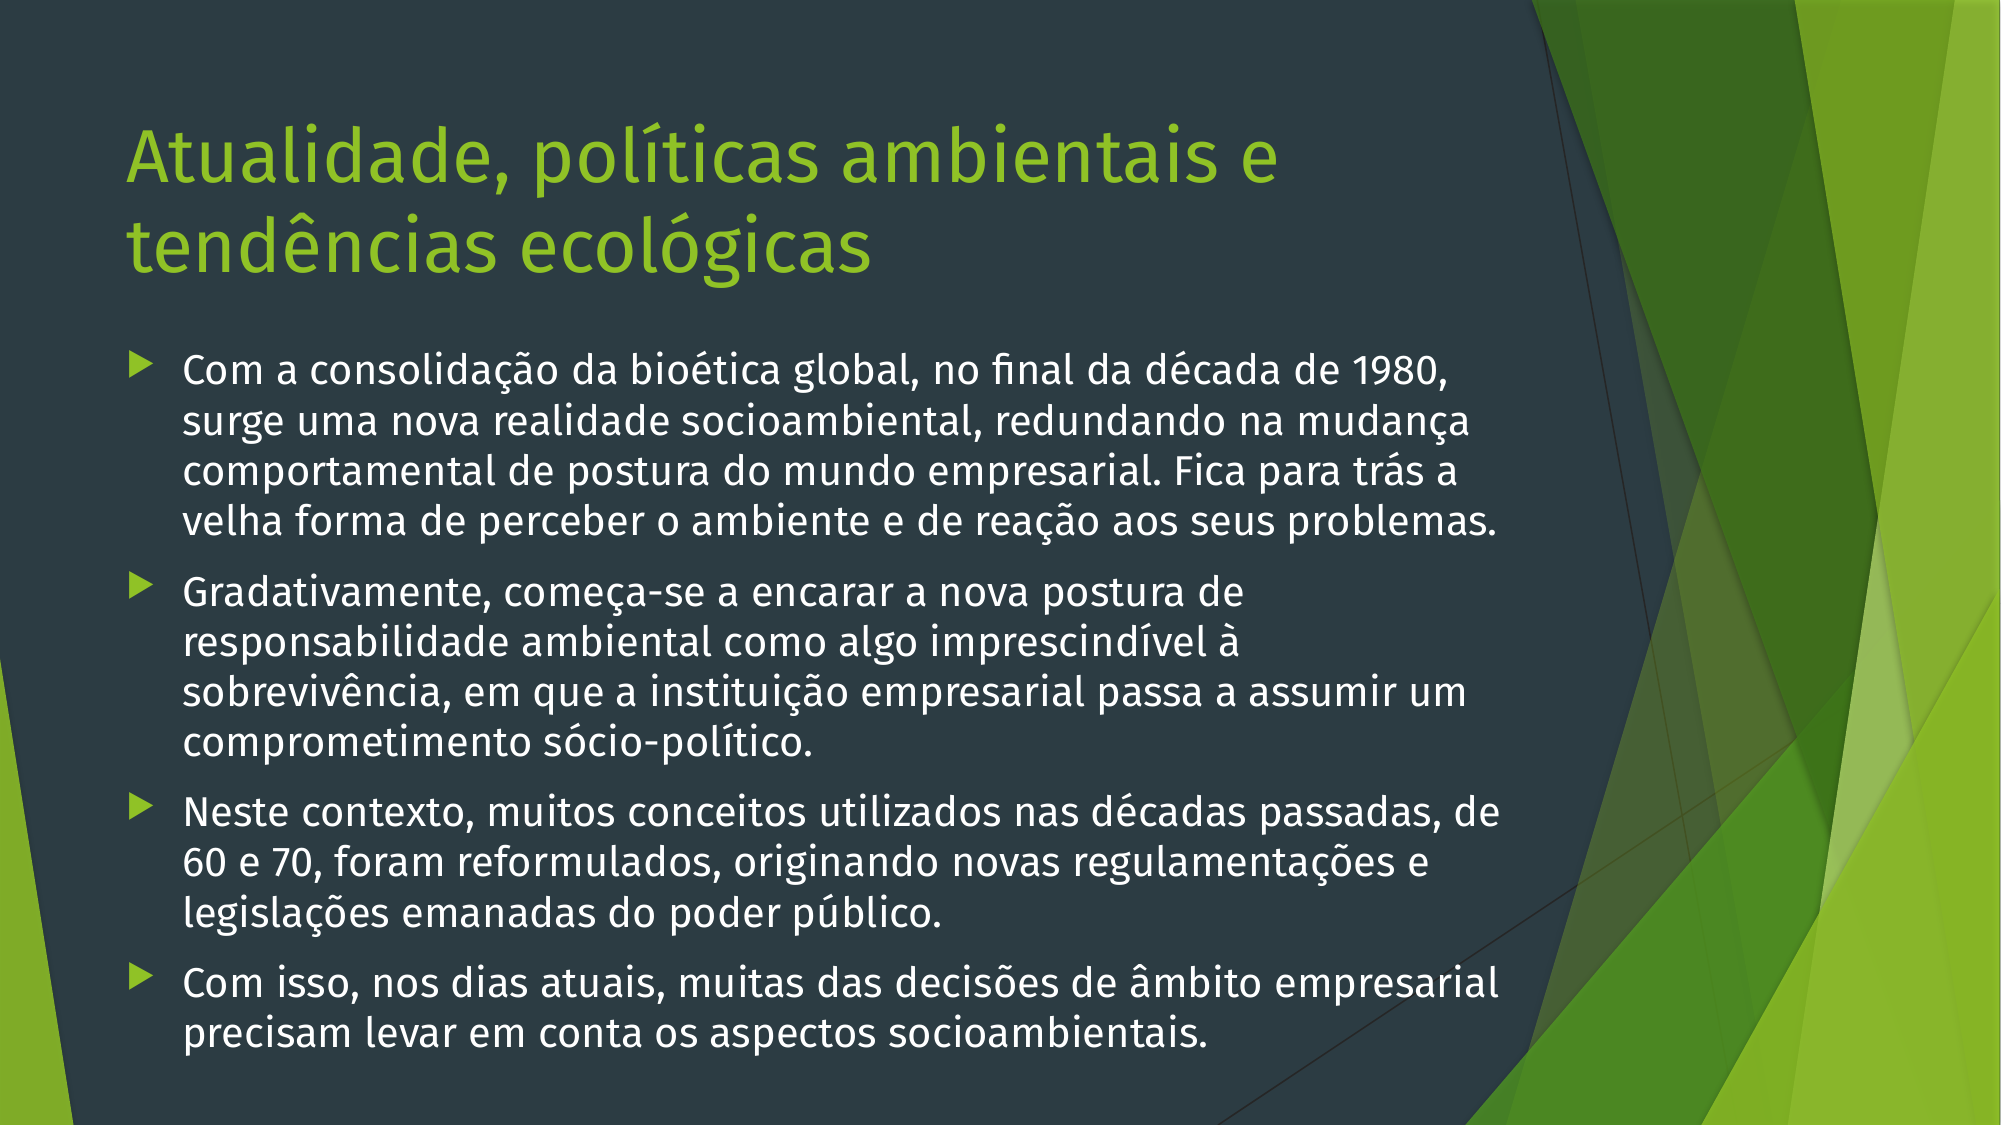

# Atualidade, políticas ambientais e tendências ecológicas
Com a consolidação da bioética global, no final da década de 1980, surge uma nova realidade socioambiental, redundando na mudança comportamental de postura do mundo empresarial. Fica para trás a velha forma de perceber o ambiente e de reação aos seus problemas.
Gradativamente, começa-se a encarar a nova postura de responsabilidade ambiental como algo imprescindível à sobrevivência, em que a instituição empresarial passa a assumir um comprometimento sócio-político.
Neste contexto, muitos conceitos utilizados nas décadas passadas, de 60 e 70, foram reformulados, originando novas regulamentações e legislações emanadas do poder público.
Com isso, nos dias atuais, muitas das decisões de âmbito empresarial precisam levar em conta os aspectos socioambientais.